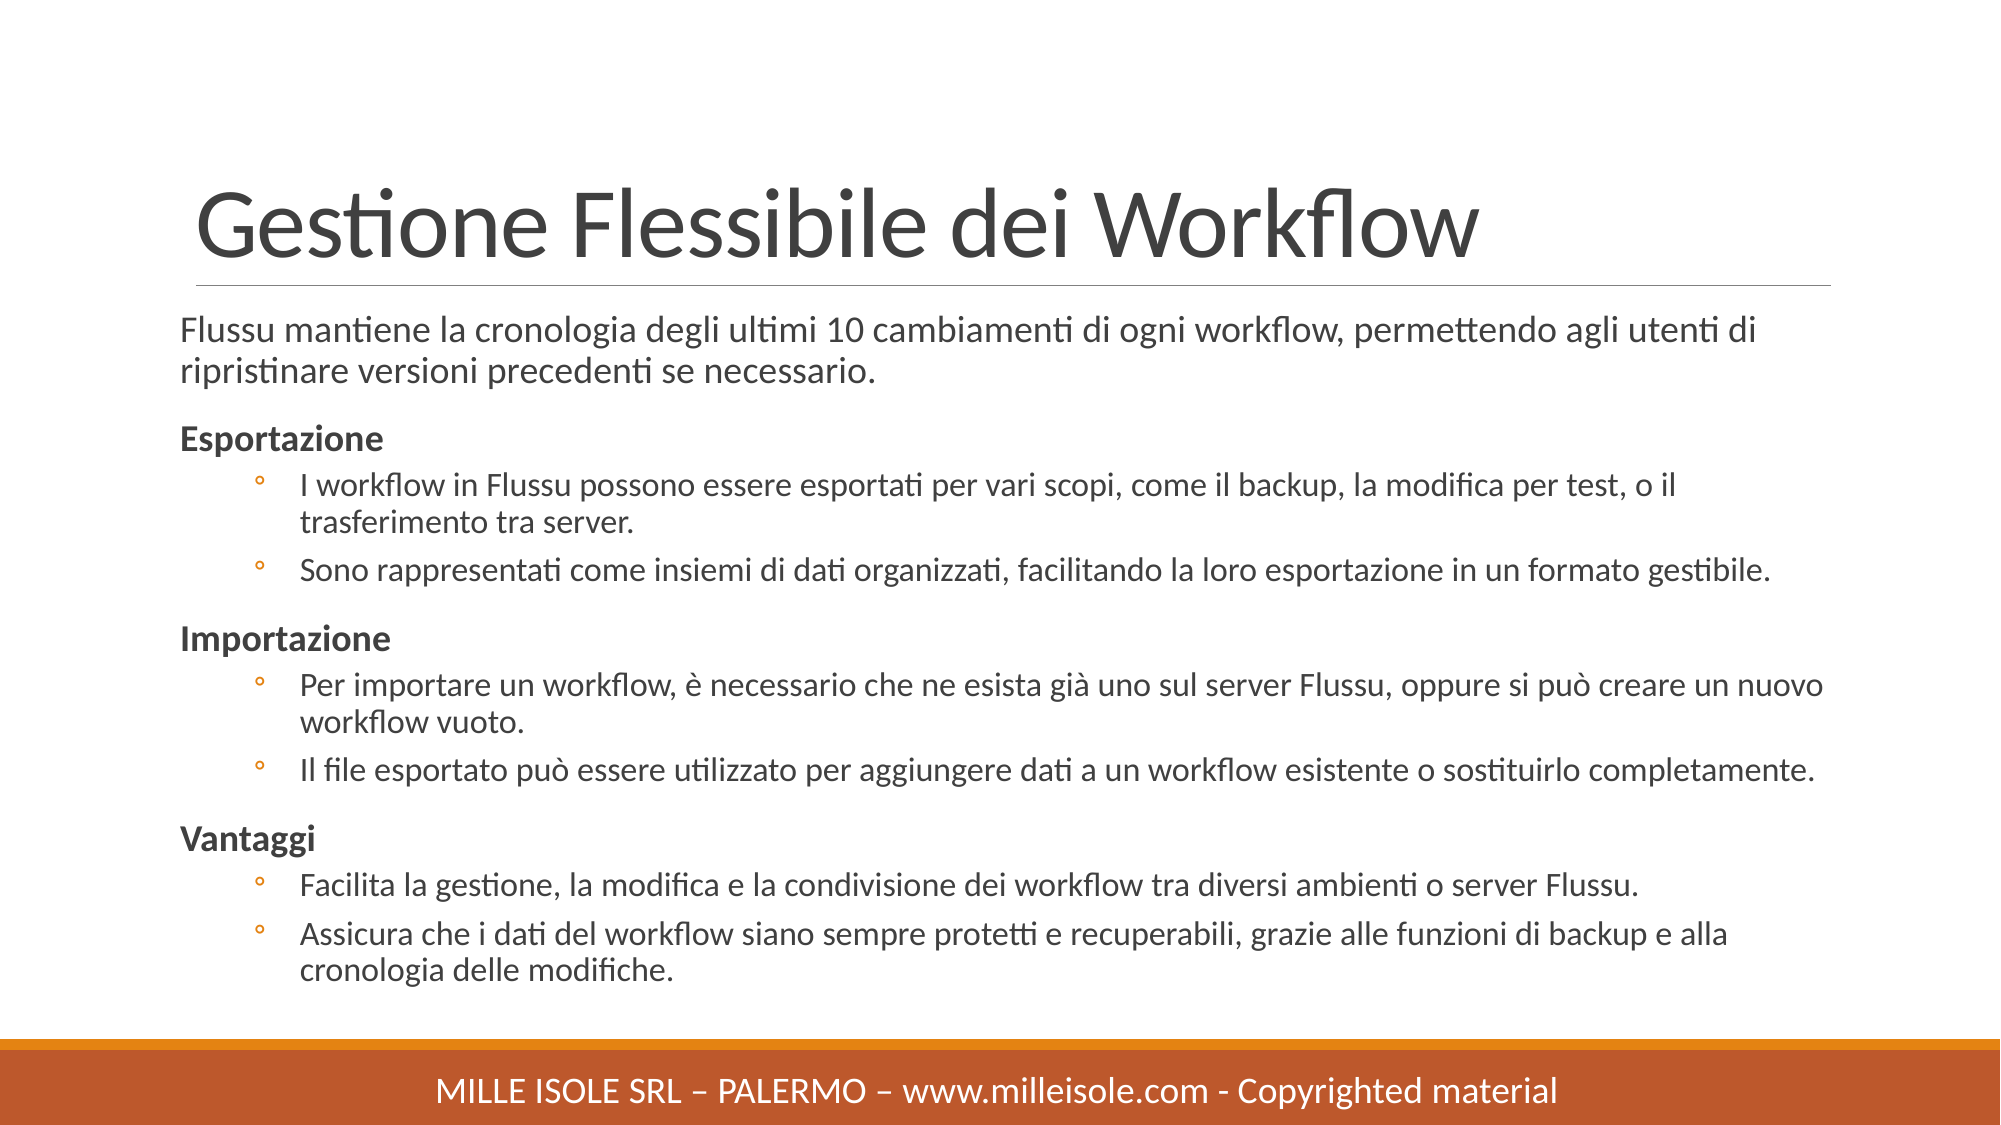

# Gestione Flessibile dei Workflow
Flussu mantiene la cronologia degli ultimi 10 cambiamenti di ogni workflow, permettendo agli utenti di ripristinare versioni precedenti se necessario.
Esportazione
I workflow in Flussu possono essere esportati per vari scopi, come il backup, la modifica per test, o il trasferimento tra server.
Sono rappresentati come insiemi di dati organizzati, facilitando la loro esportazione in un formato gestibile.
Importazione
Per importare un workflow, è necessario che ne esista già uno sul server Flussu, oppure si può creare un nuovo workflow vuoto.
Il file esportato può essere utilizzato per aggiungere dati a un workflow esistente o sostituirlo completamente.
Vantaggi
Facilita la gestione, la modifica e la condivisione dei workflow tra diversi ambienti o server Flussu.
Assicura che i dati del workflow siano sempre protetti e recuperabili, grazie alle funzioni di backup e alla cronologia delle modifiche.